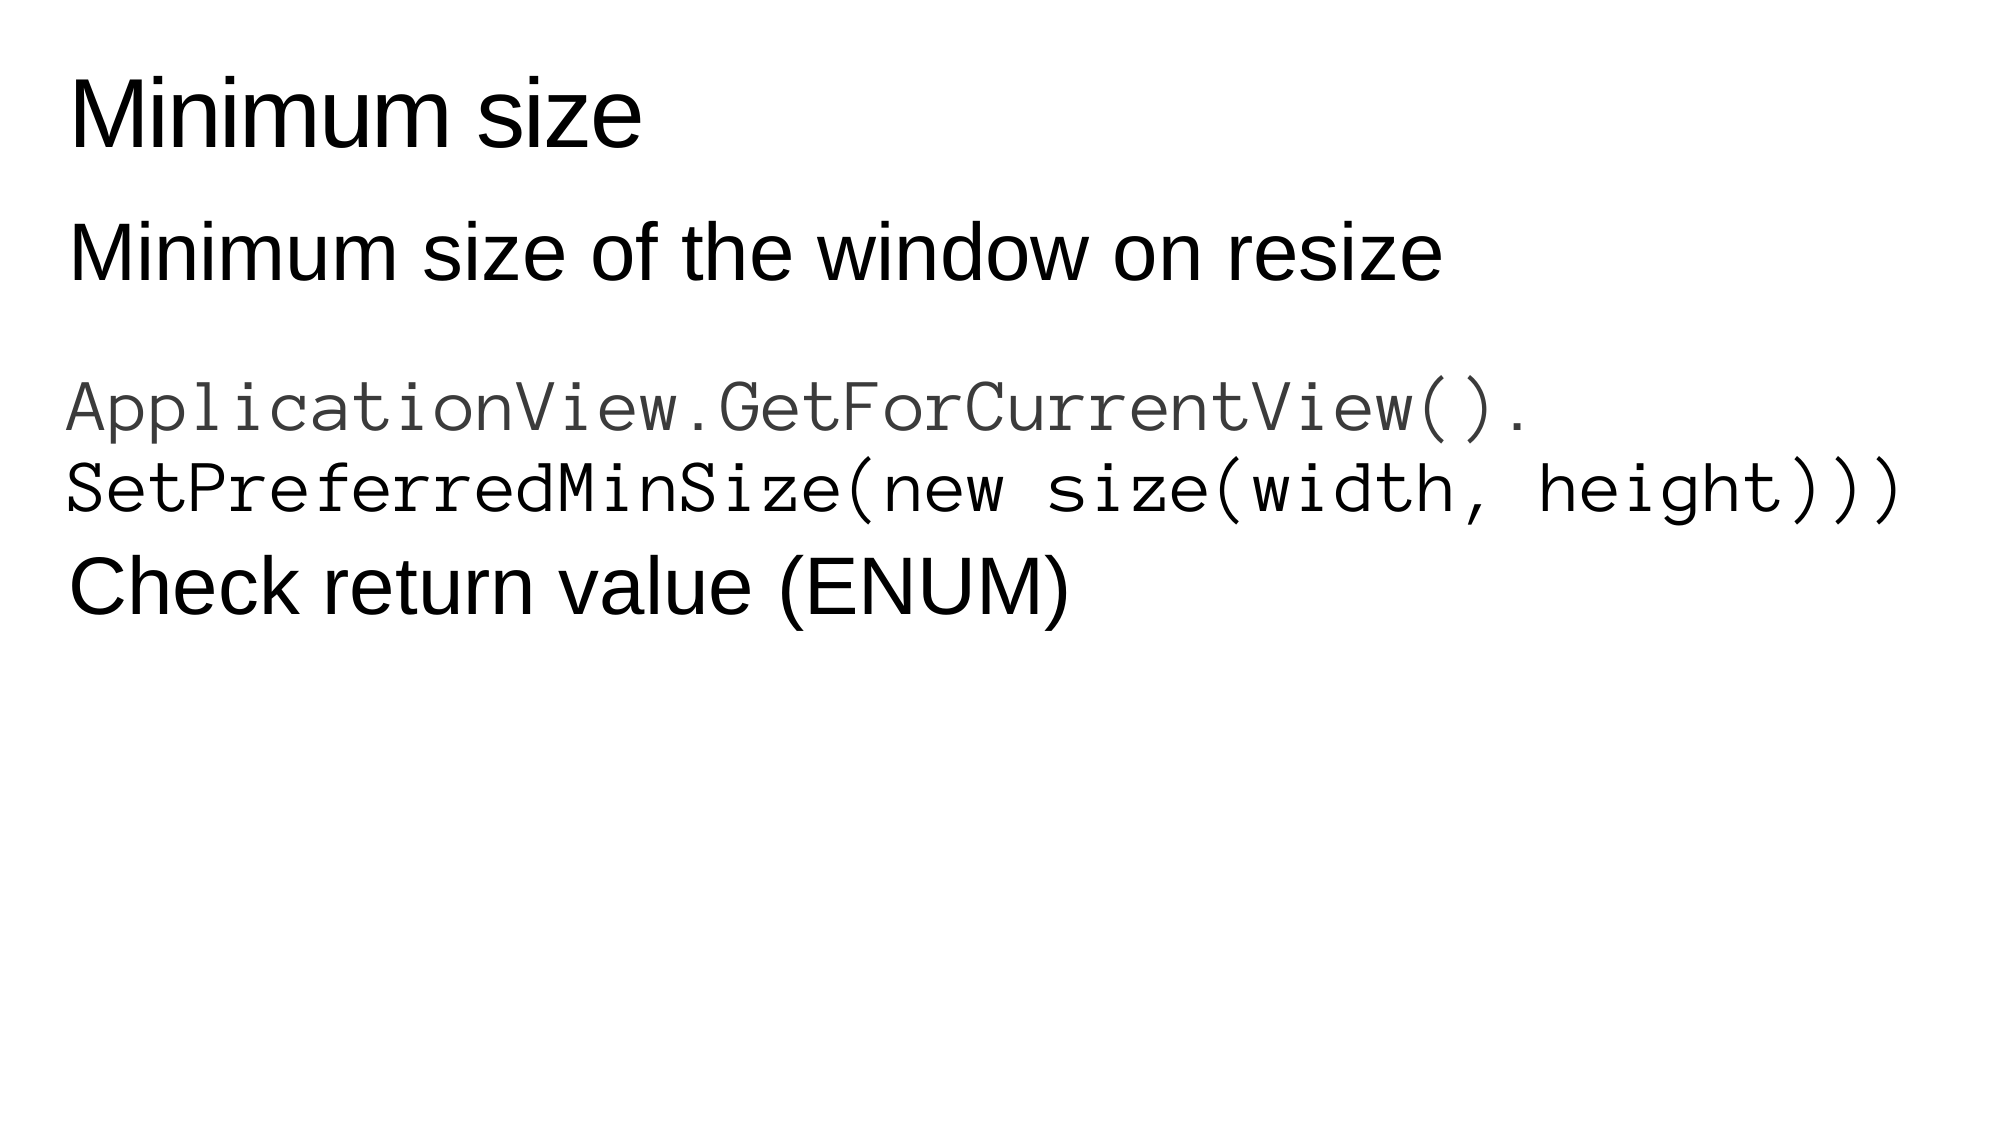

# Minimum size
Minimum size of the window on resize

ApplicationView.GetForCurrentView().
SetPreferredMinSize(new size(width, height)))
Check return value (ENUM)